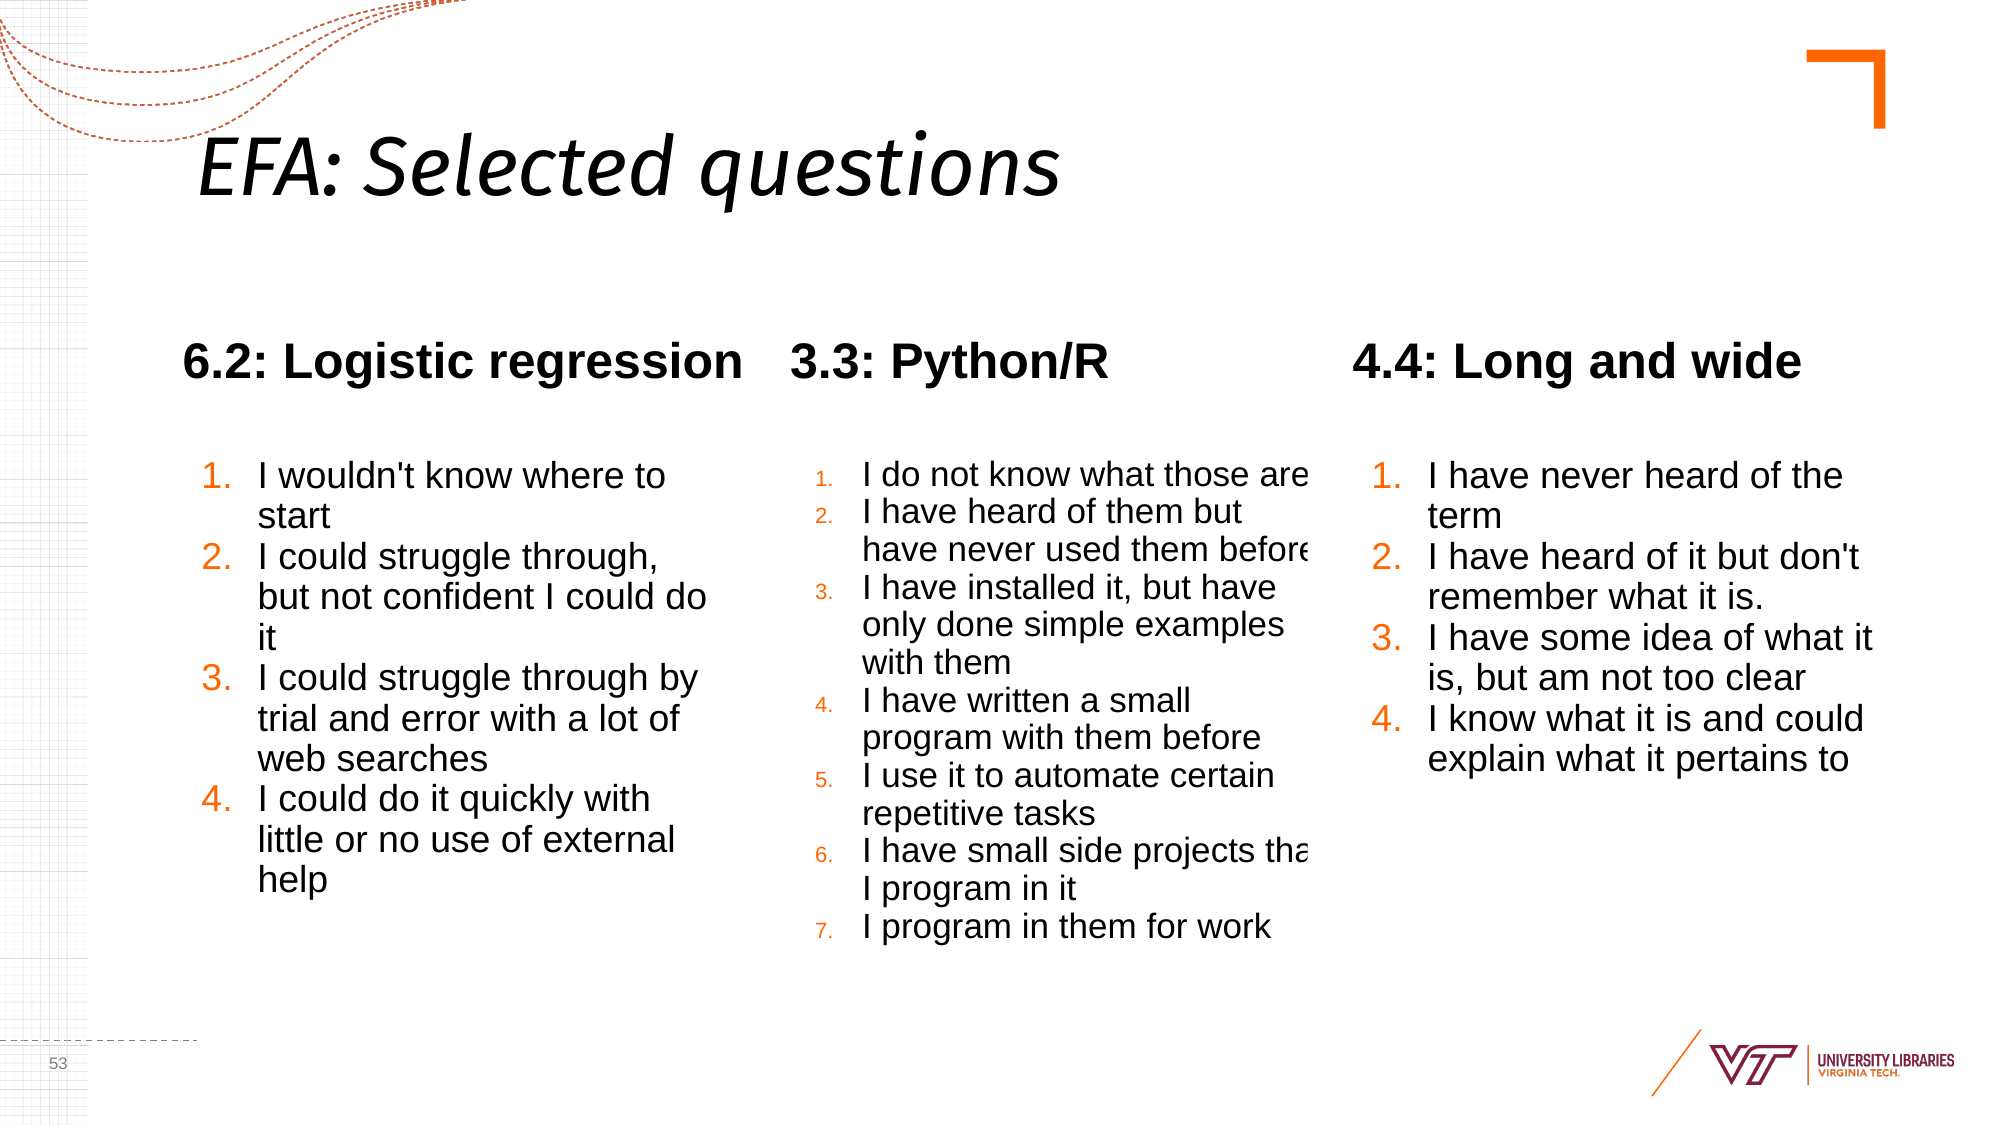

# EFA: Selected questions
6.2: Logistic regression
3.3: Python/R
4.4: Long and wide
I wouldn't know where to start
I could struggle through, but not confident I could do it
I could struggle through by trial and error with a lot of web searches
I could do it quickly with little or no use of external help
I do not know what those are
I have heard of them but have never used them before
I have installed it, but have only done simple examples with them
I have written a small program with them before
I use it to automate certain repetitive tasks
I have small side projects that I program in it
I program in them for work
I have never heard of the term
I have heard of it but don't remember what it is.
I have some idea of what it is, but am not too clear
I know what it is and could explain what it pertains to
53